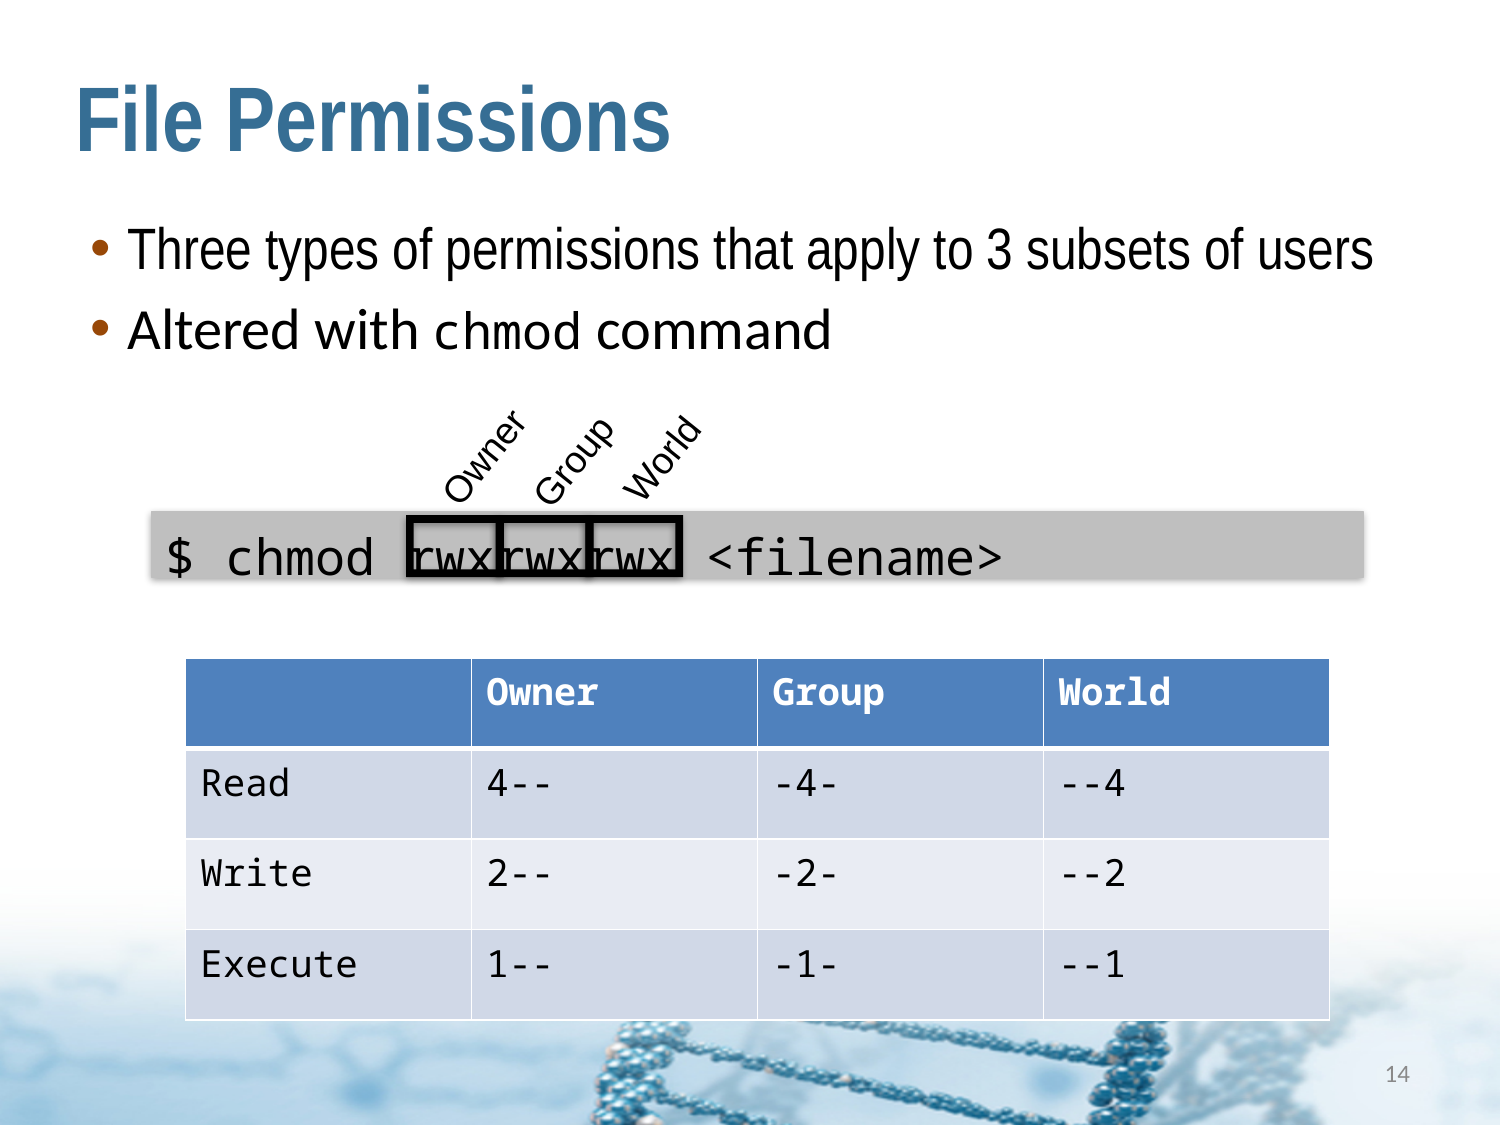

# File Permissions
Three types of permissions that apply to 3 subsets of users
Altered with chmod command

$ chmod rwxrwxrwx <filename>

Owner
World
Group

|  | Owner | Group | World |
| --- | --- | --- | --- |
| Read | 4-- | -4- | --4 |
| Write | 2-- | -2- | --2 |
| Execute | 1-- | -1- | --1 |
14